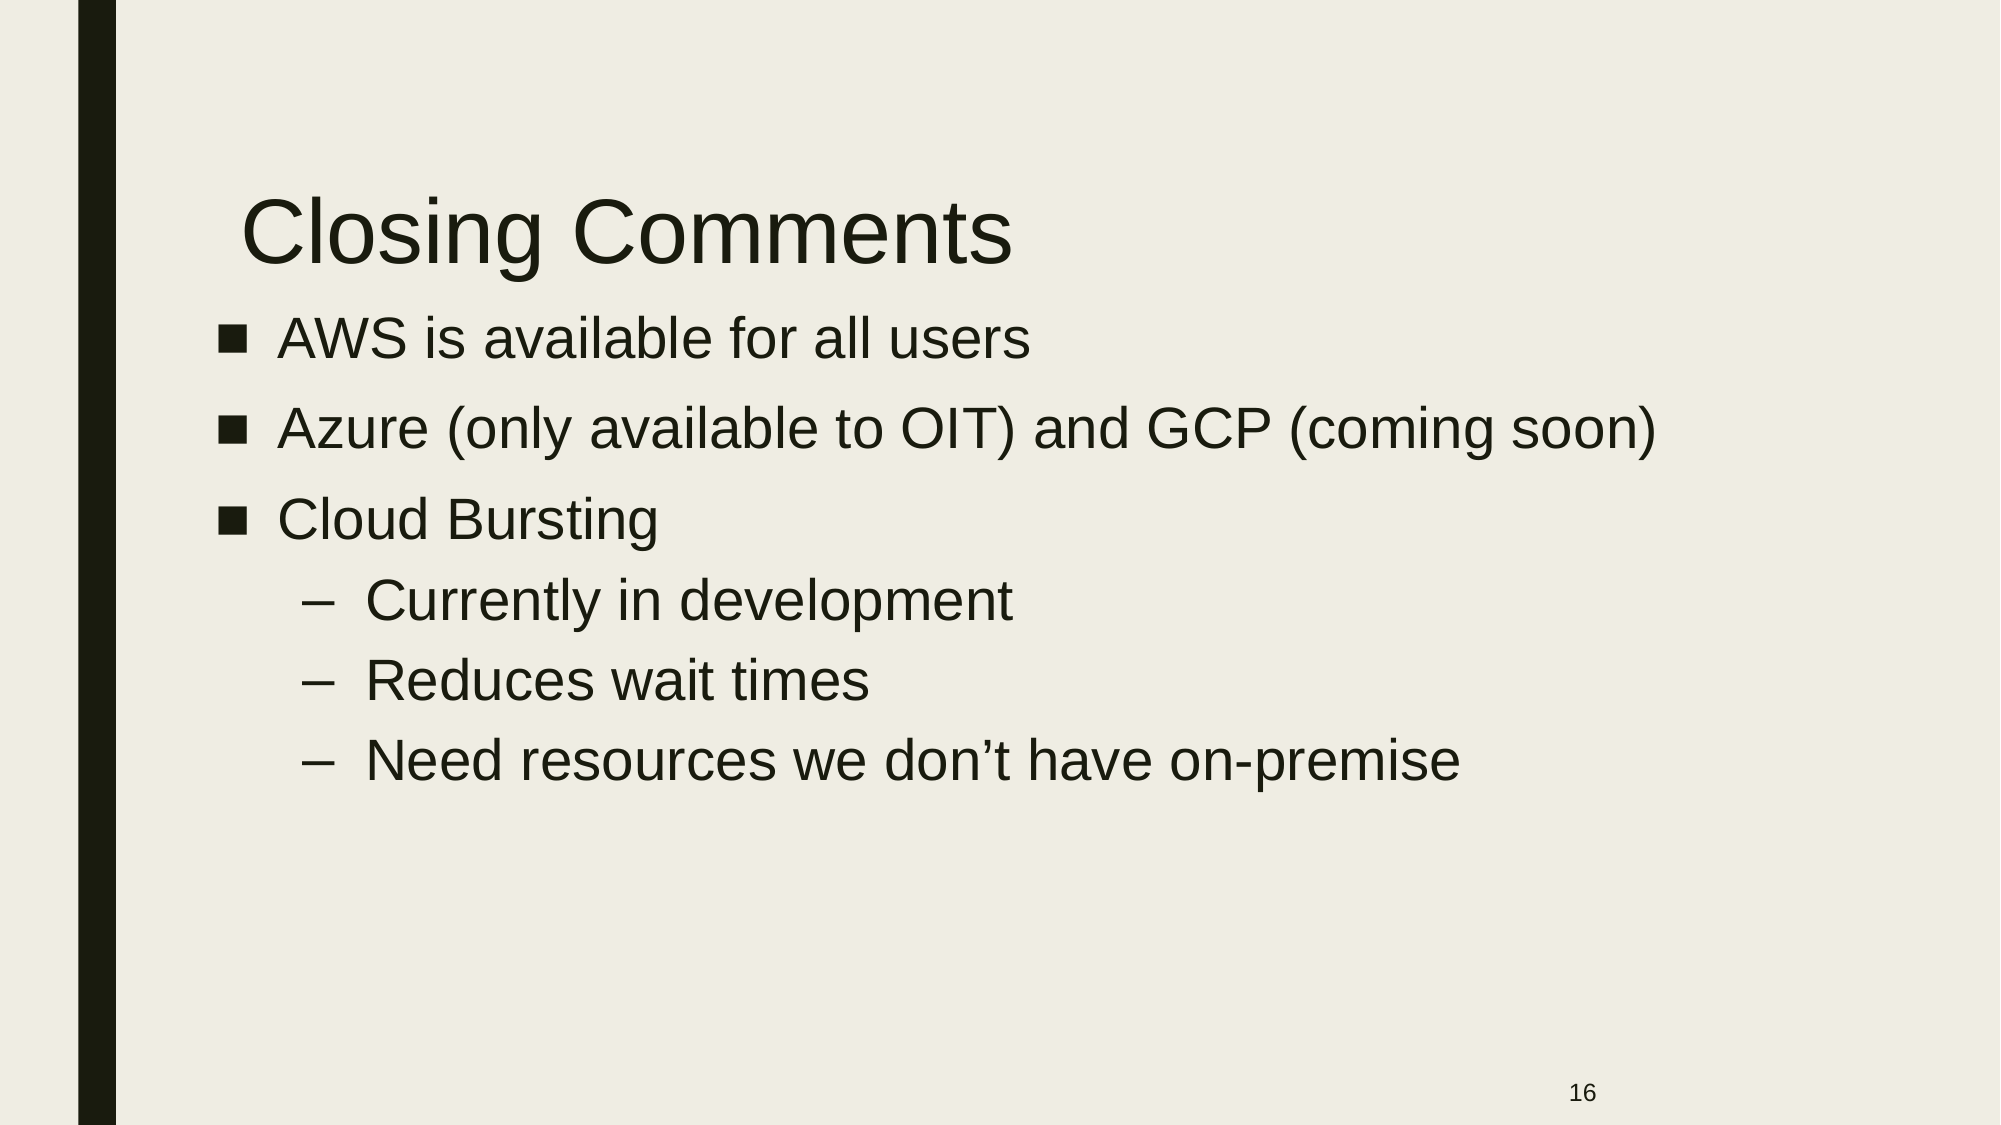

# Closing Comments
AWS is available for all users
Azure (only available to OIT) and GCP (coming soon)
Cloud Bursting
Currently in development
Reduces wait times
Need resources we don’t have on-premise

16